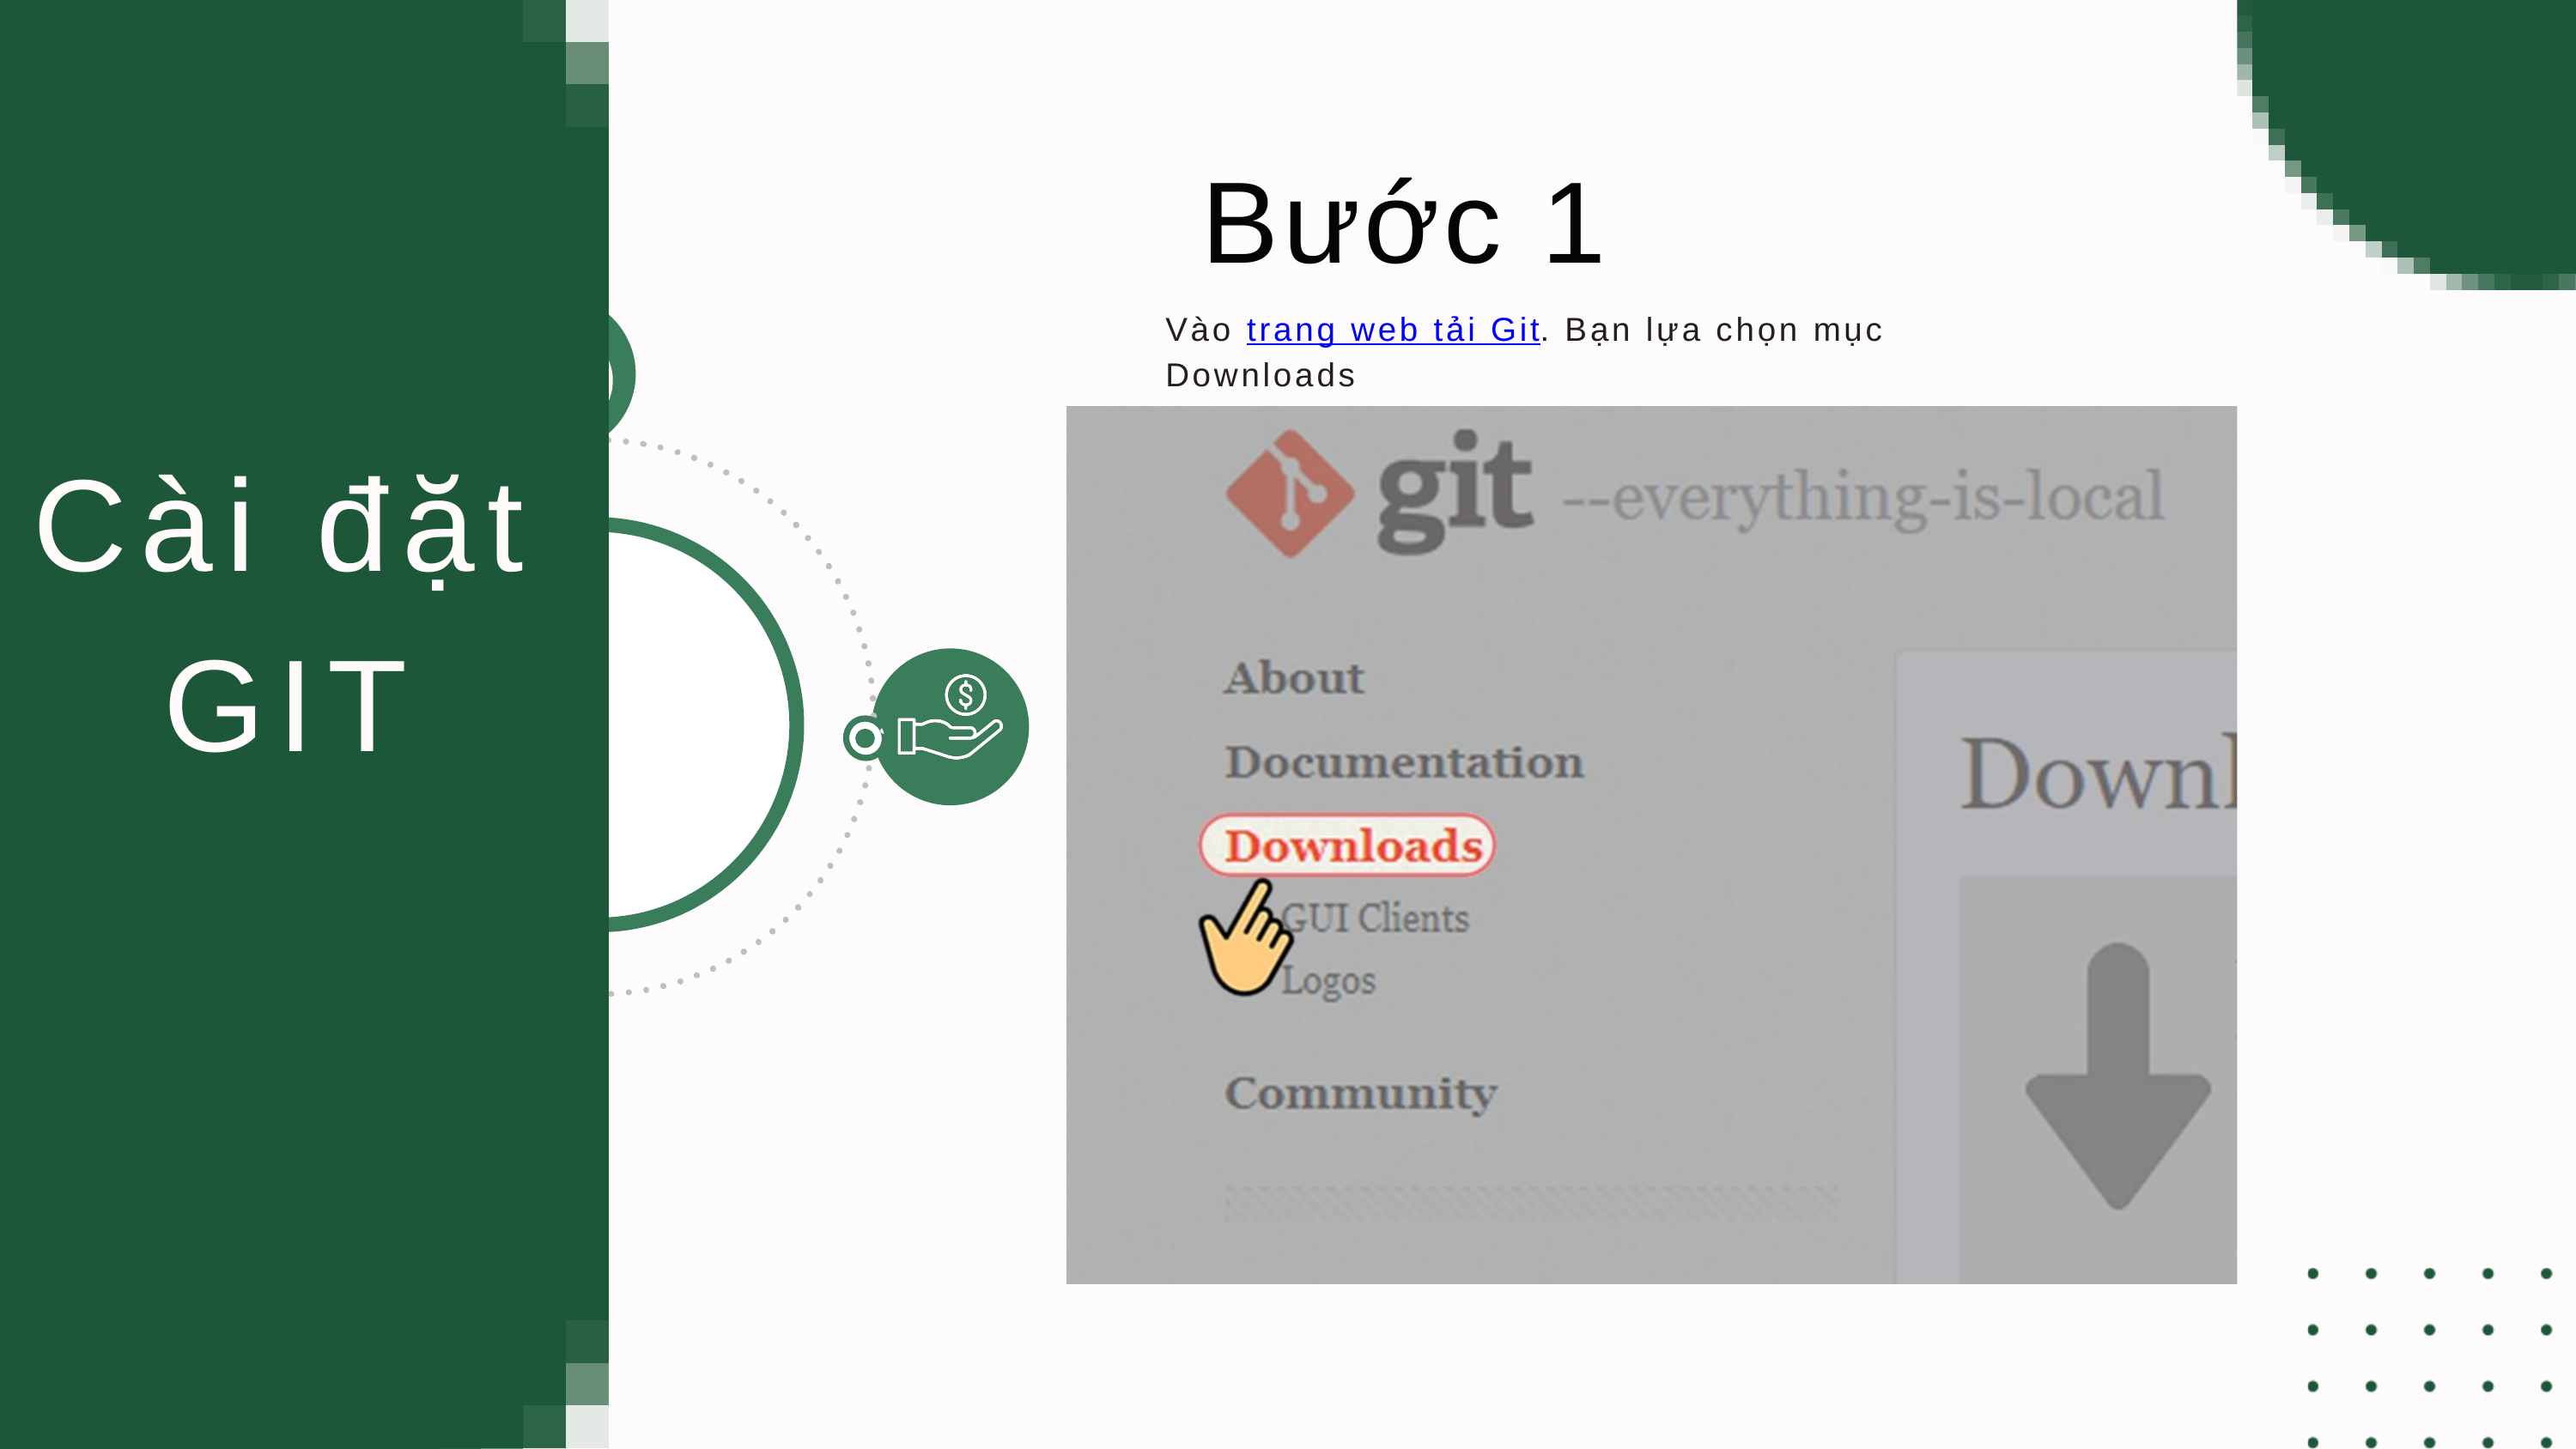

Bước 1

Vào trang web tải Git. Bạn lựa chọn mục Downloads

Cài đặt GIT